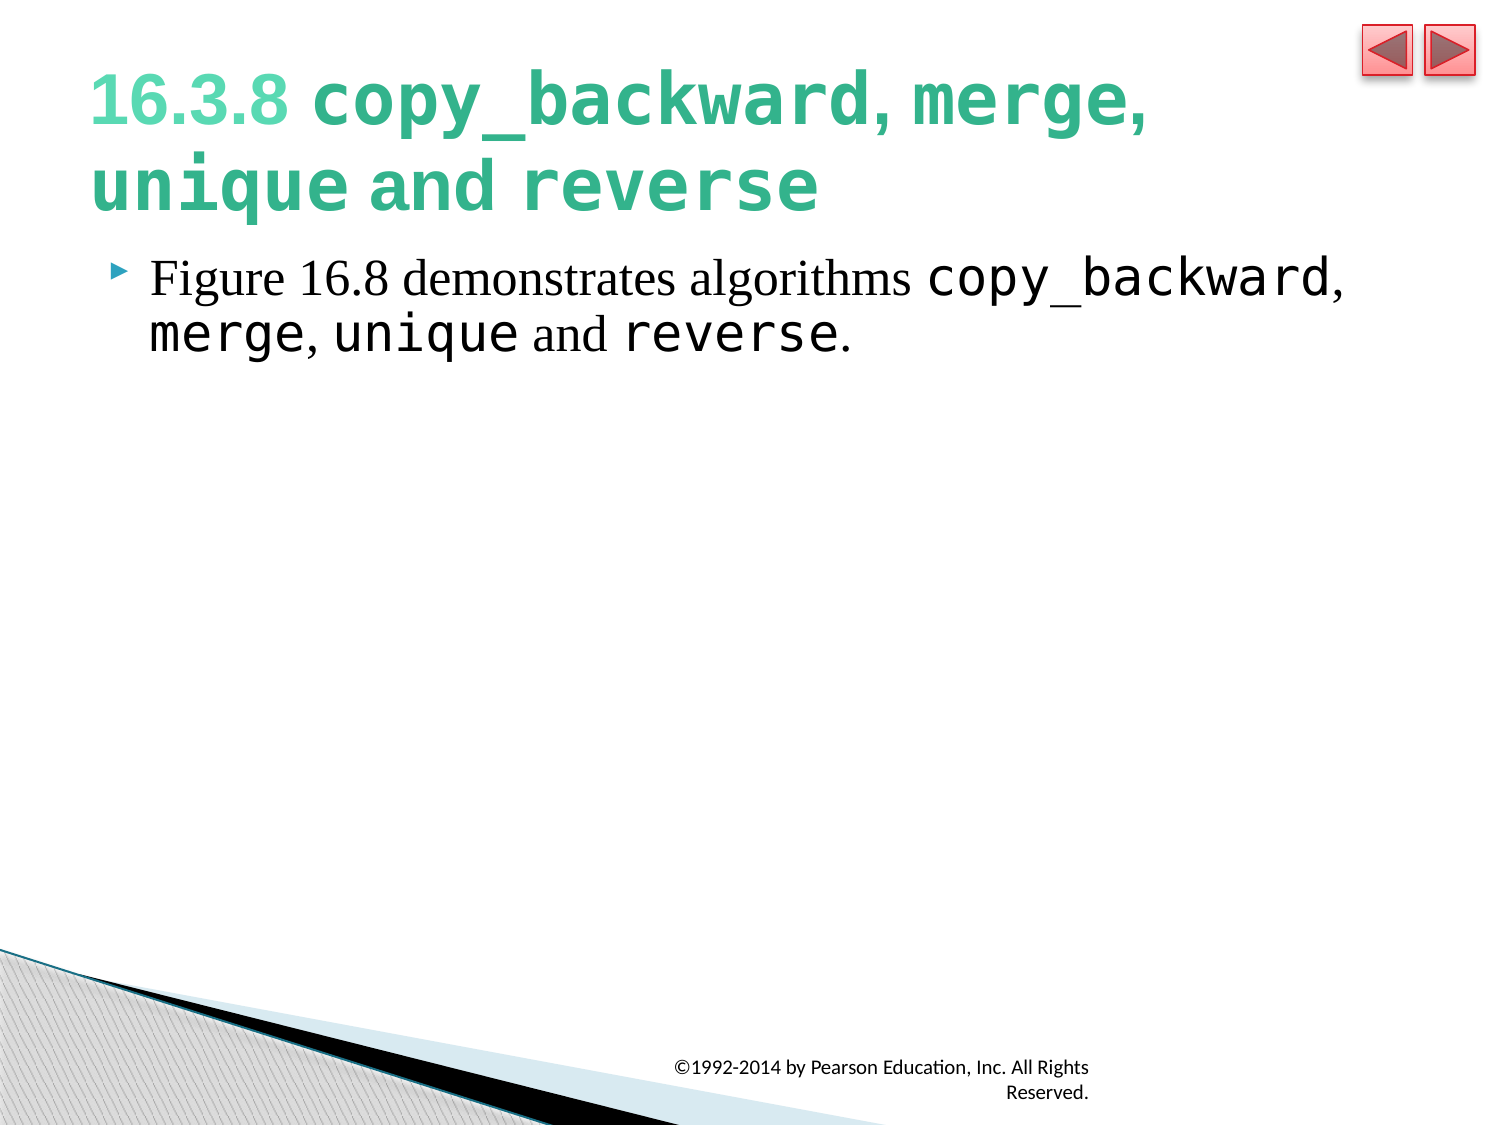

# 16.3.8 copy_backward, merge, unique and reverse
Figure 16.8 demonstrates algorithms copy_backward, merge, unique and reverse.
©1992-2014 by Pearson Education, Inc. All Rights Reserved.